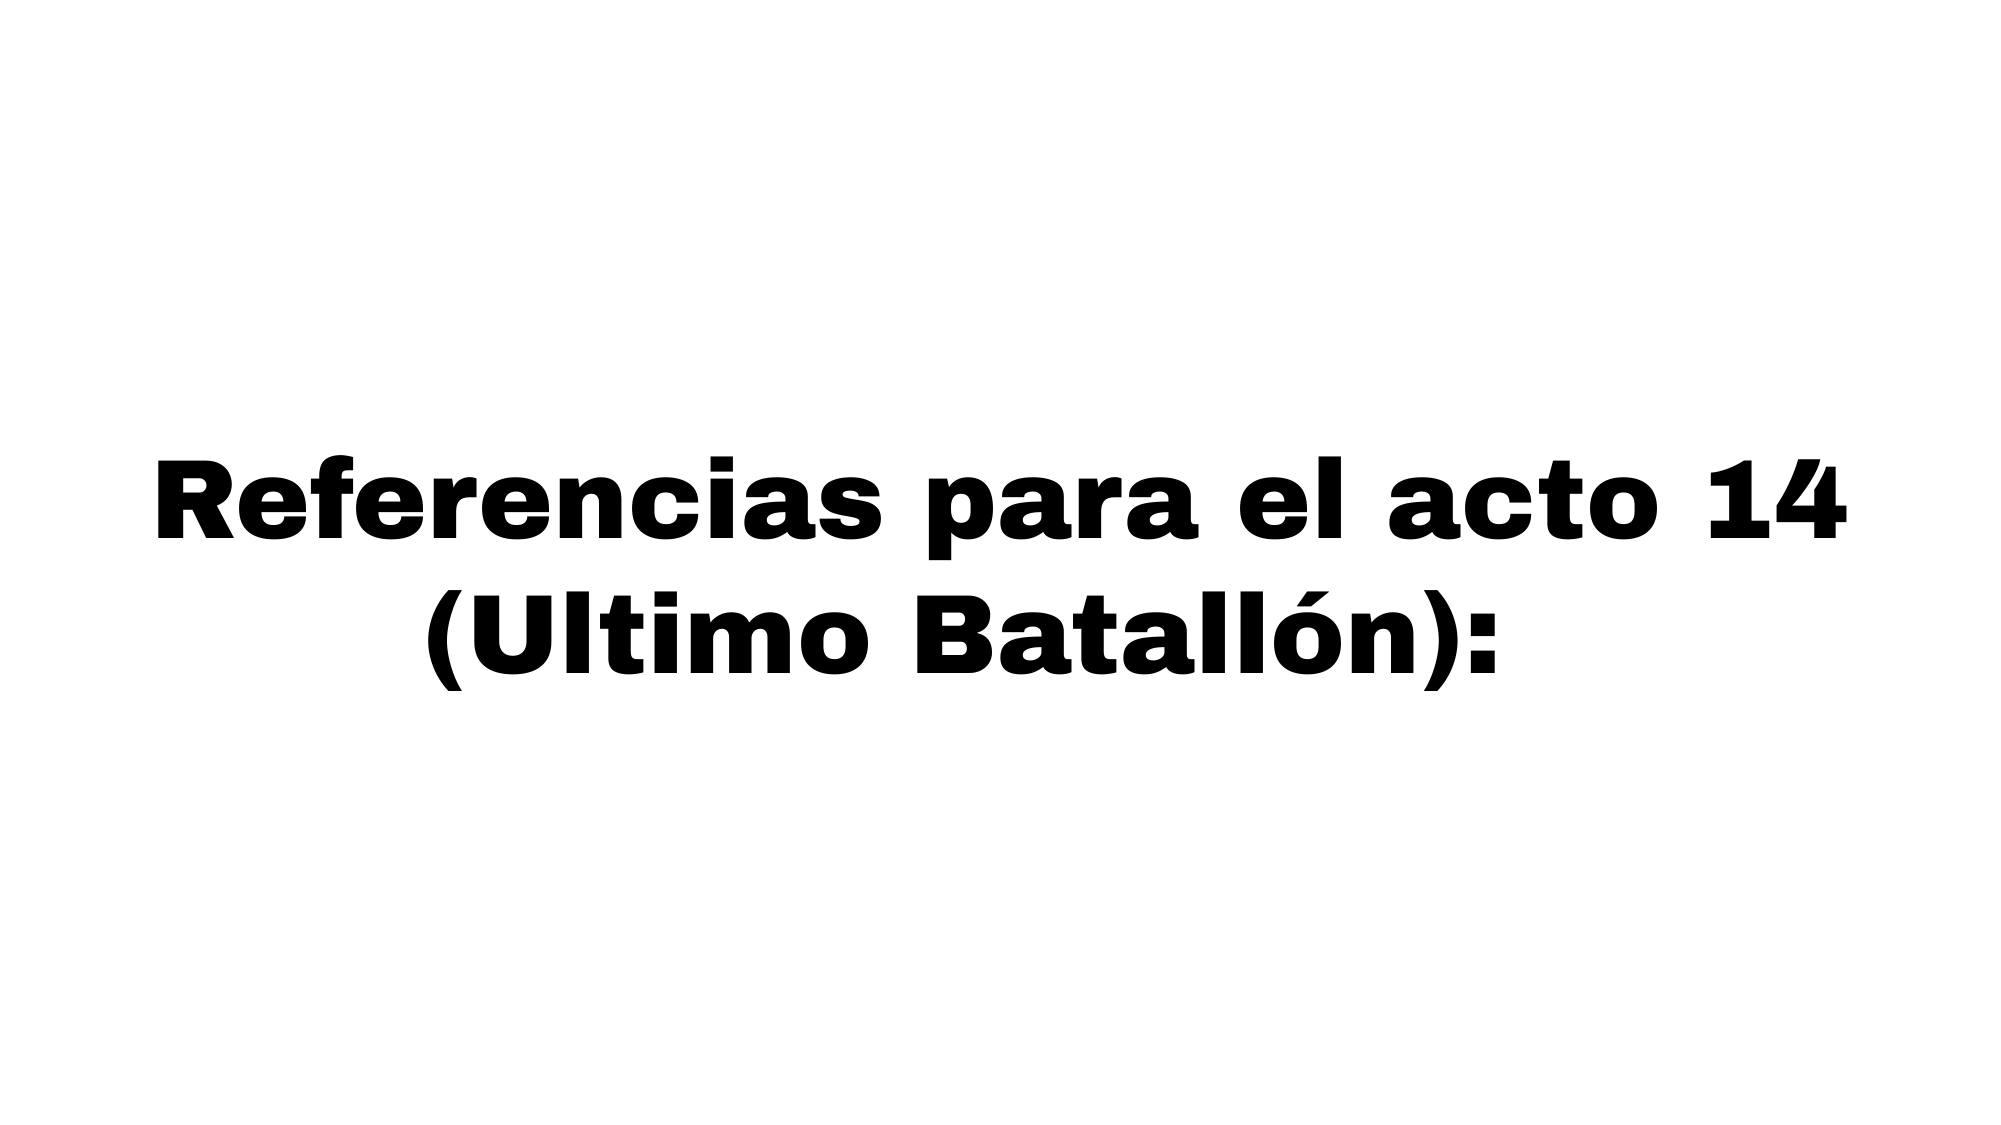

Referencias para el acto 14 (Ultimo Batallón):